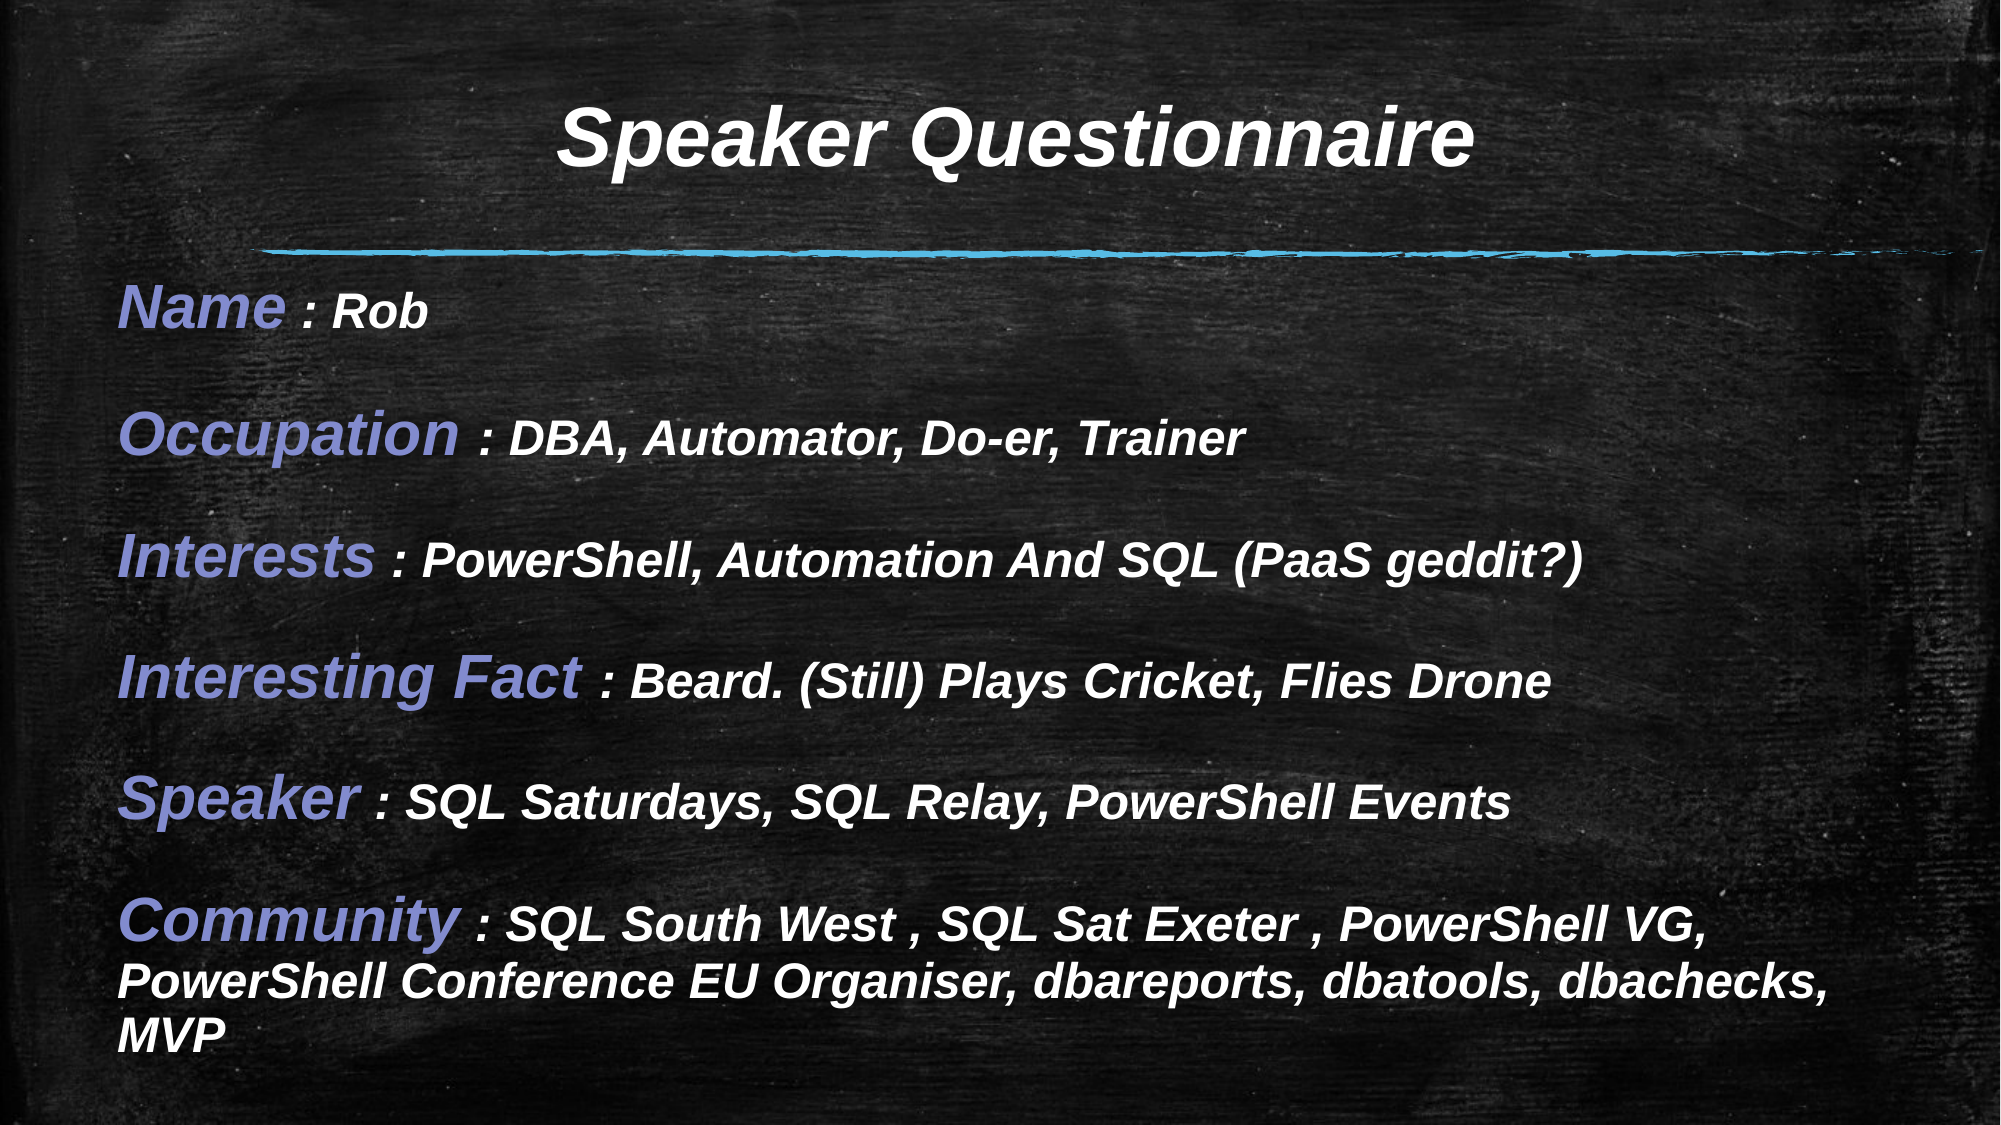

# Speaker Questionnaire
Name : Rob
Occupation : DBA, Automator, Do-er, Trainer
Interests : PowerShell, Automation And SQL (PaaS geddit?)
Interesting Fact : Beard. (Still) Plays Cricket, Flies Drone
Speaker : SQL Saturdays, SQL Relay, PowerShell Events
Community : SQL South West , SQL Sat Exeter , PowerShell VG, PowerShell Conference EU Organiser, dbareports, dbatools, dbachecks, MVP